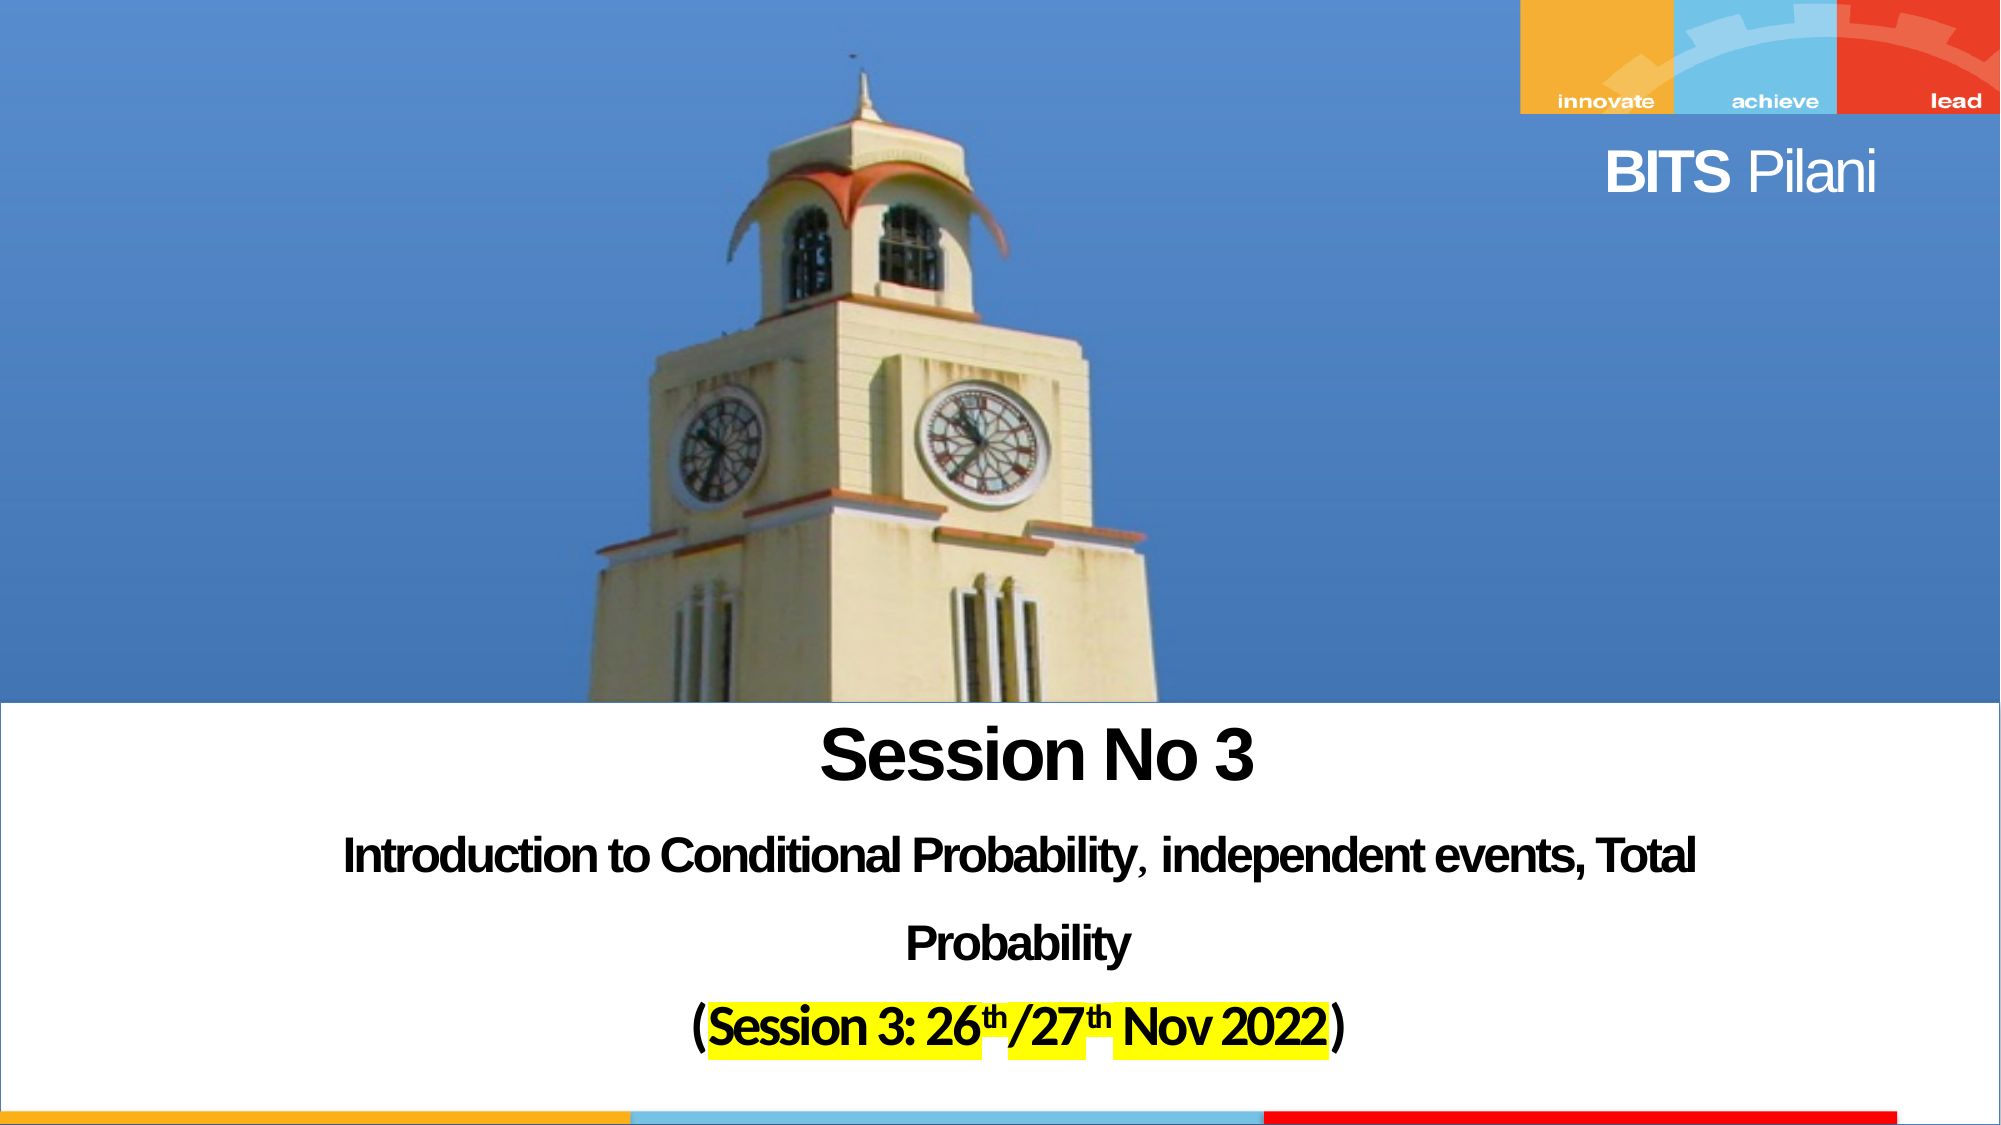

Session No 3
Introduction to Conditional Probability,  independent events, Total Probability
(Session 3: 26th/27th Nov 2022)